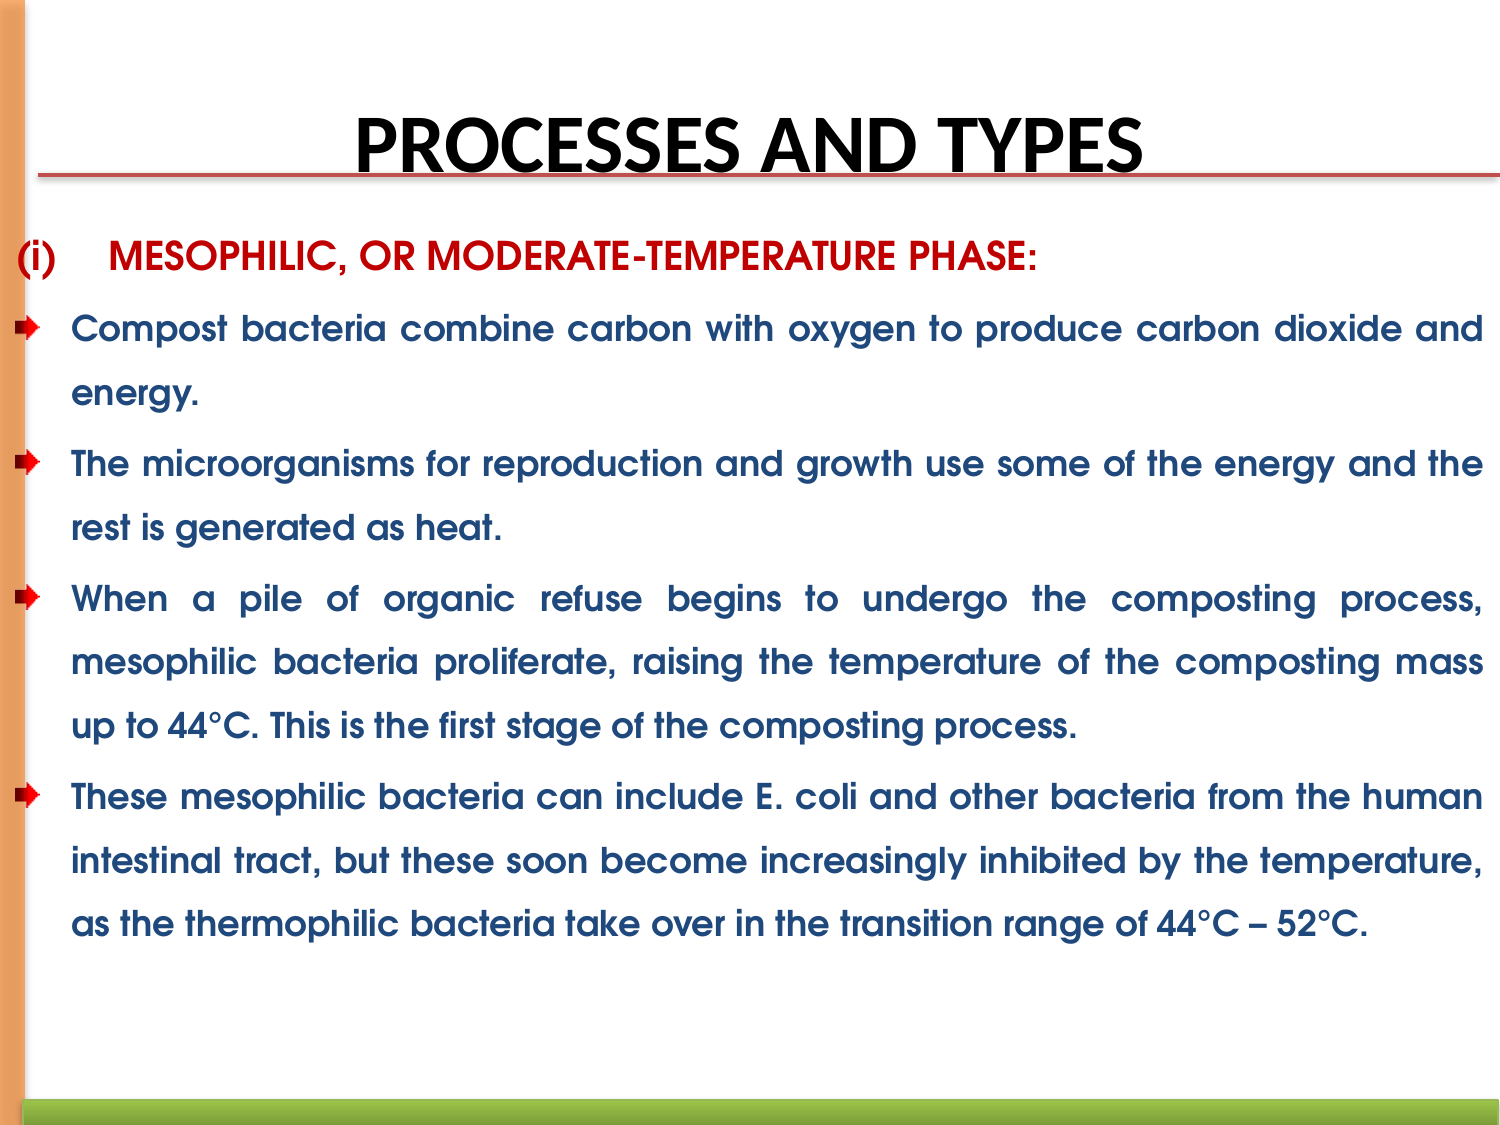

# PROCESSES AND TYPES
MESOPHILIC, OR MODERATE-TEMPERATURE PHASE:
Compost bacteria combine carbon with oxygen to produce carbon dioxide and energy.
The microorganisms for reproduction and growth use some of the energy and the rest is generated as heat.
When a pile of organic refuse begins to undergo the composting process, mesophilic bacteria proliferate, raising the temperature of the composting mass up to 44°C. This is the first stage of the composting process.
These mesophilic bacteria can include E. coli and other bacteria from the human intestinal tract, but these soon become increasingly inhibited by the temperature, as the thermophilic bacteria take over in the transition range of 44°C – 52°C.